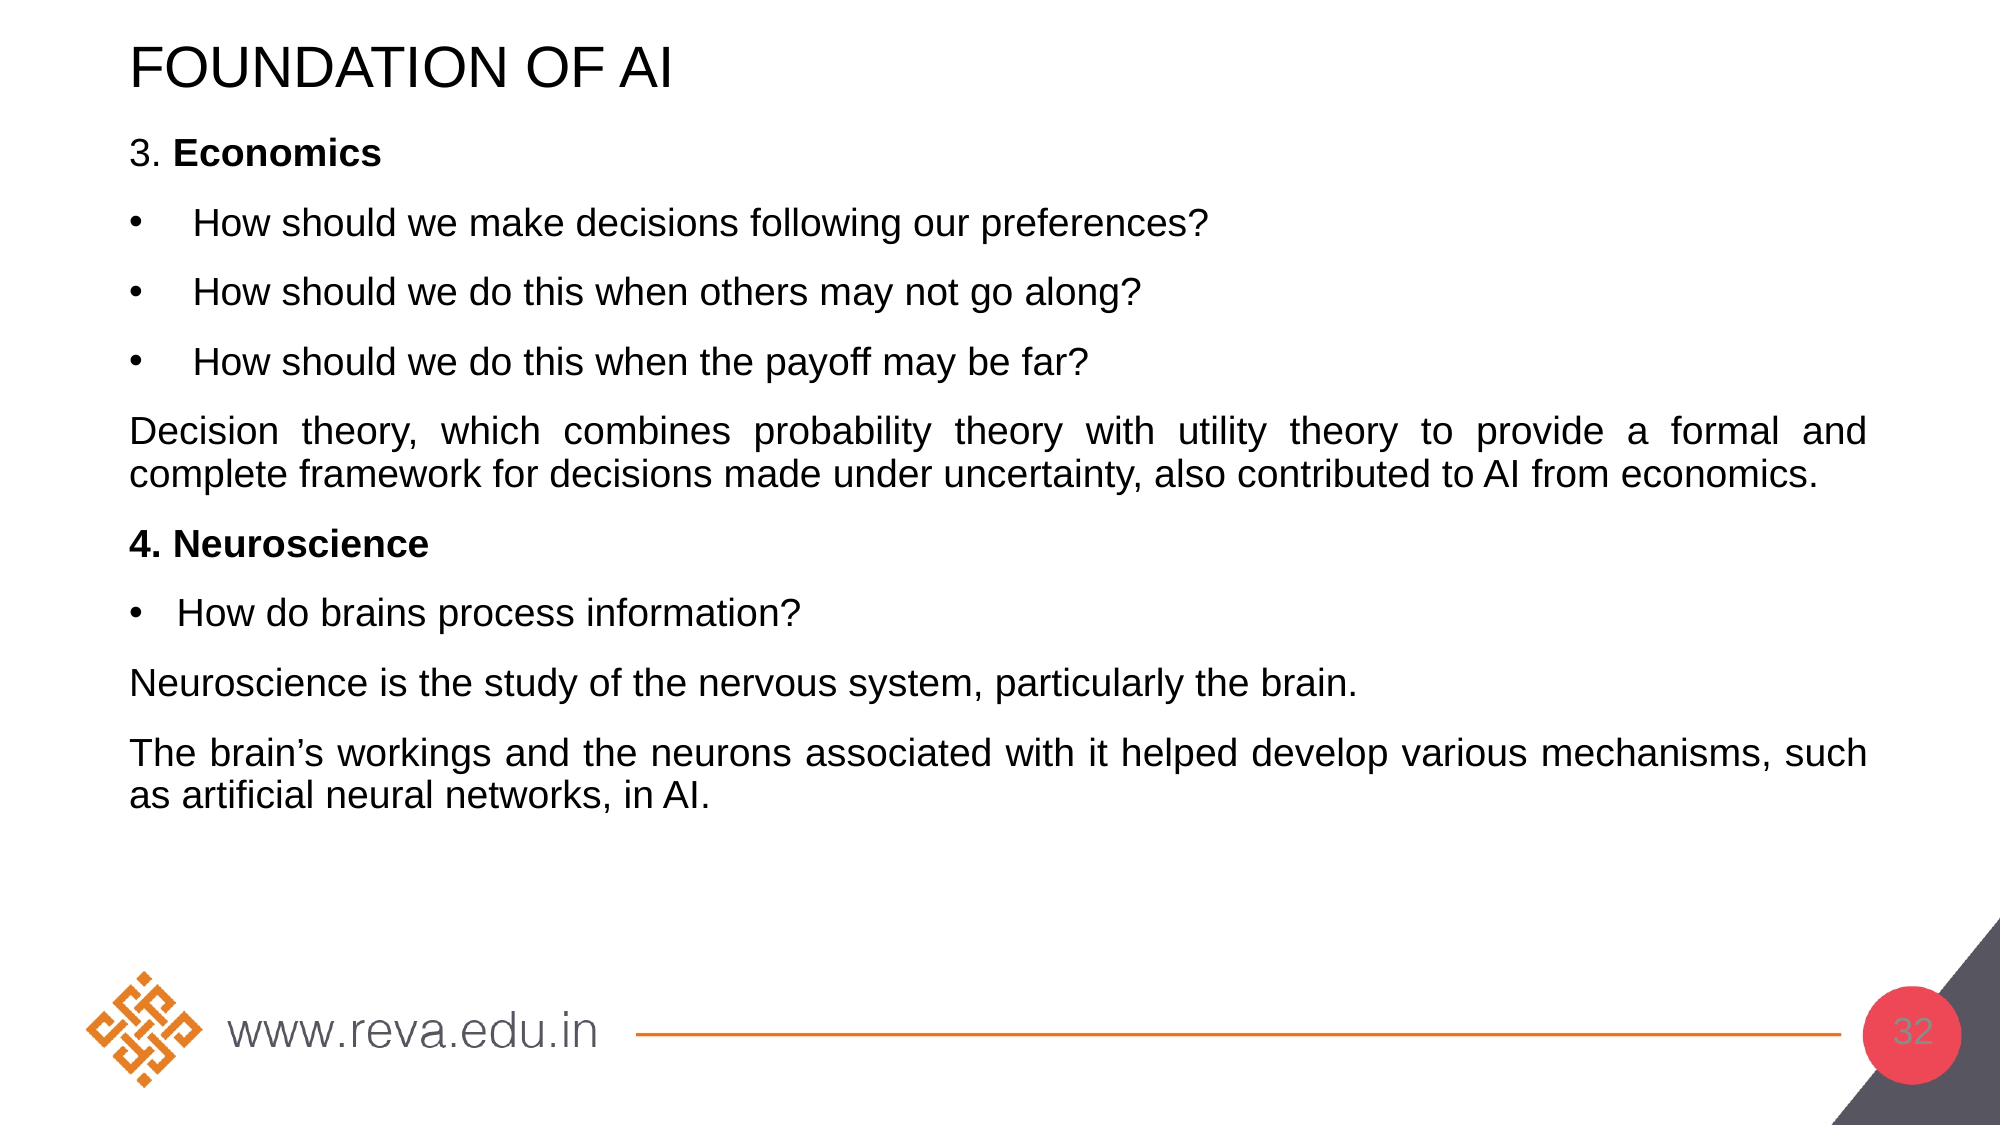

# Foundation of ai
3. Economics
How should we make decisions following our preferences?
How should we do this when others may not go along?
How should we do this when the payoff may be far?
Decision theory, which combines probability theory with utility theory to provide a formal and complete framework for decisions made under uncertainty, also contributed to AI from economics.
4. Neuroscience
How do brains process information?
Neuroscience is the study of the nervous system, particularly the brain.
The brain’s workings and the neurons associated with it helped develop various mechanisms, such as artificial neural networks, in AI.

32